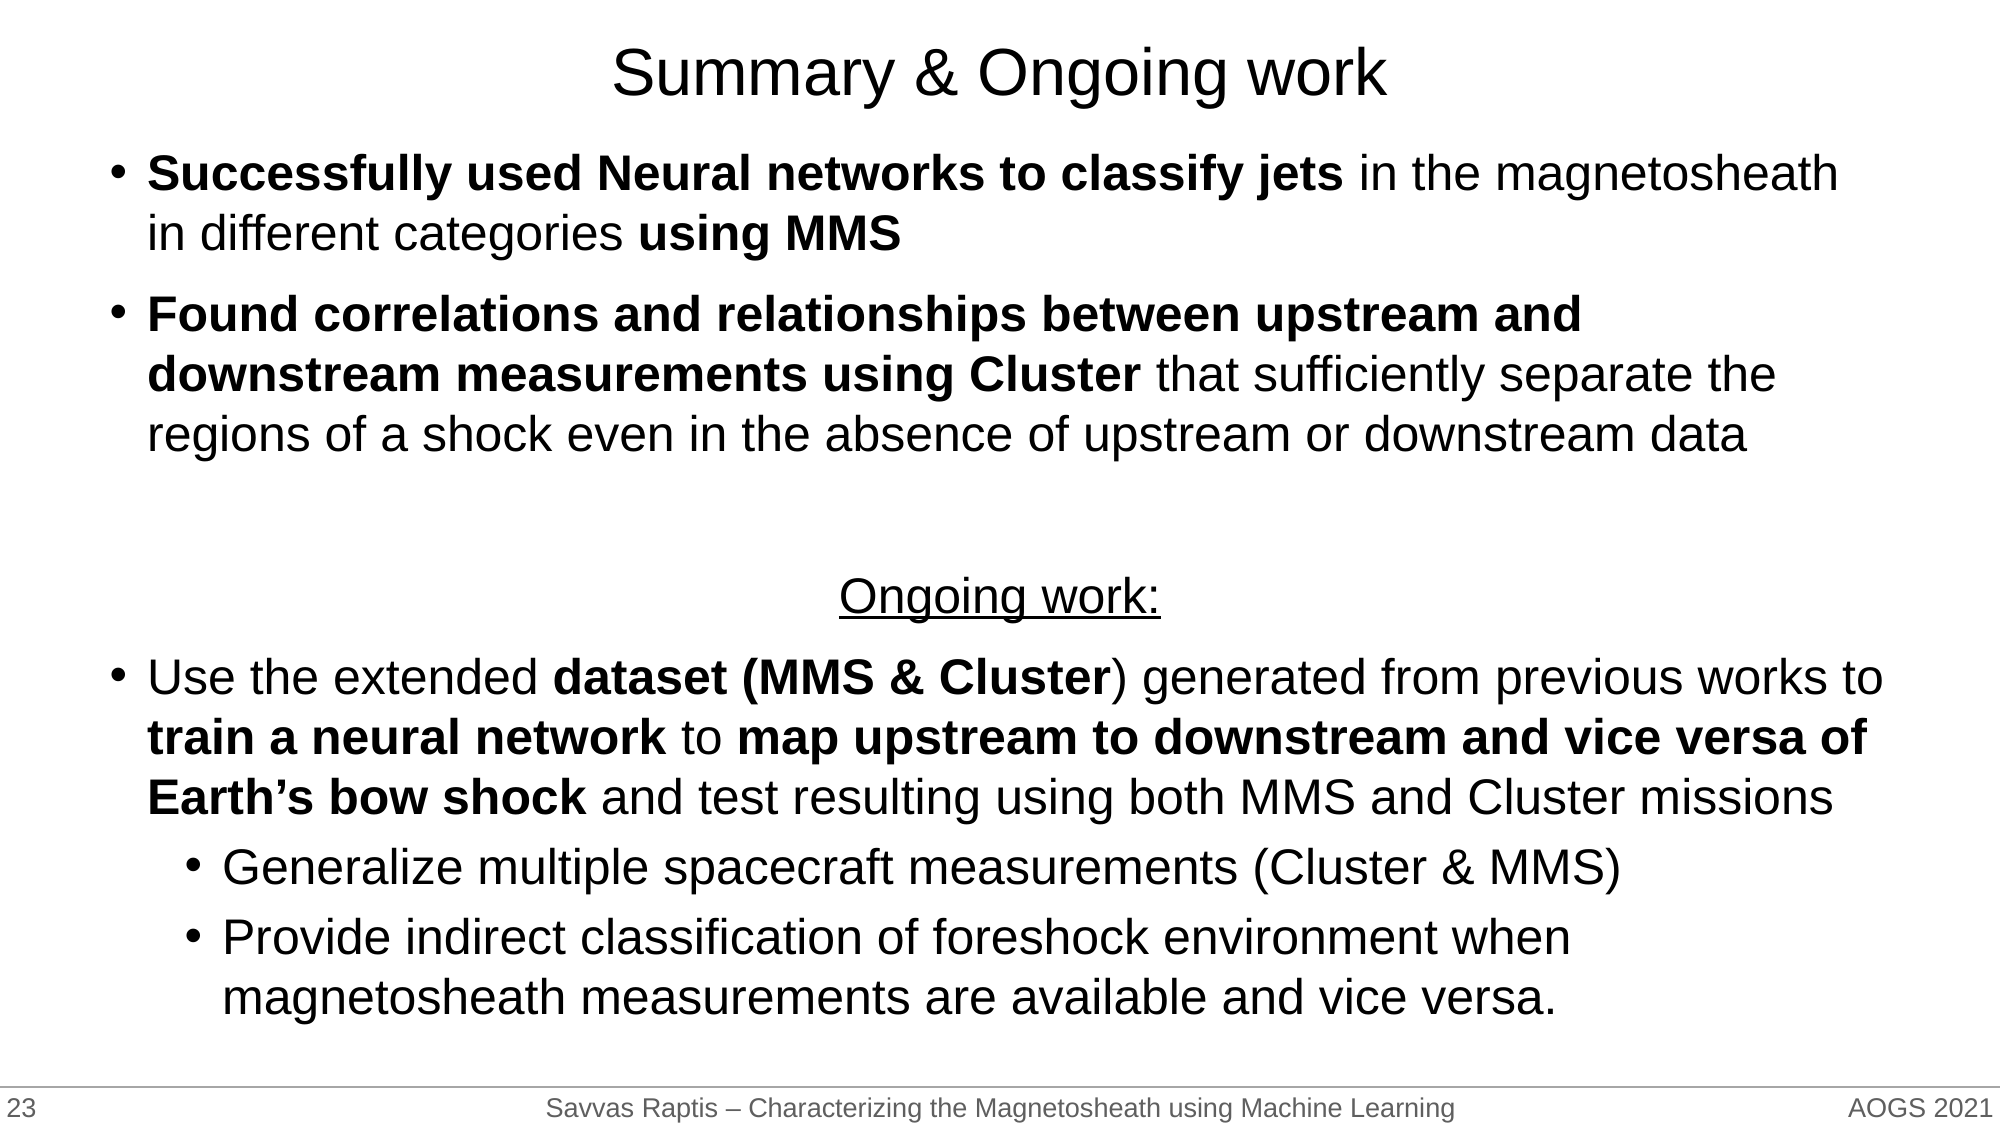

# Summary & Ongoing work
Successfully used Neural networks to classify jets in the magnetosheath in different categories using MMS
Found correlations and relationships between upstream and downstream measurements using Cluster that sufficiently separate the regions of a shock even in the absence of upstream or downstream data

Ongoing work:
Use the extended dataset (MMS & Cluster) generated from previous works to train a neural network to map upstream to downstream and vice versa of Earth’s bow shock and test resulting using both MMS and Cluster missions
Generalize multiple spacecraft measurements (Cluster & MMS)
Provide indirect classification of foreshock environment when magnetosheath measurements are available and vice versa.